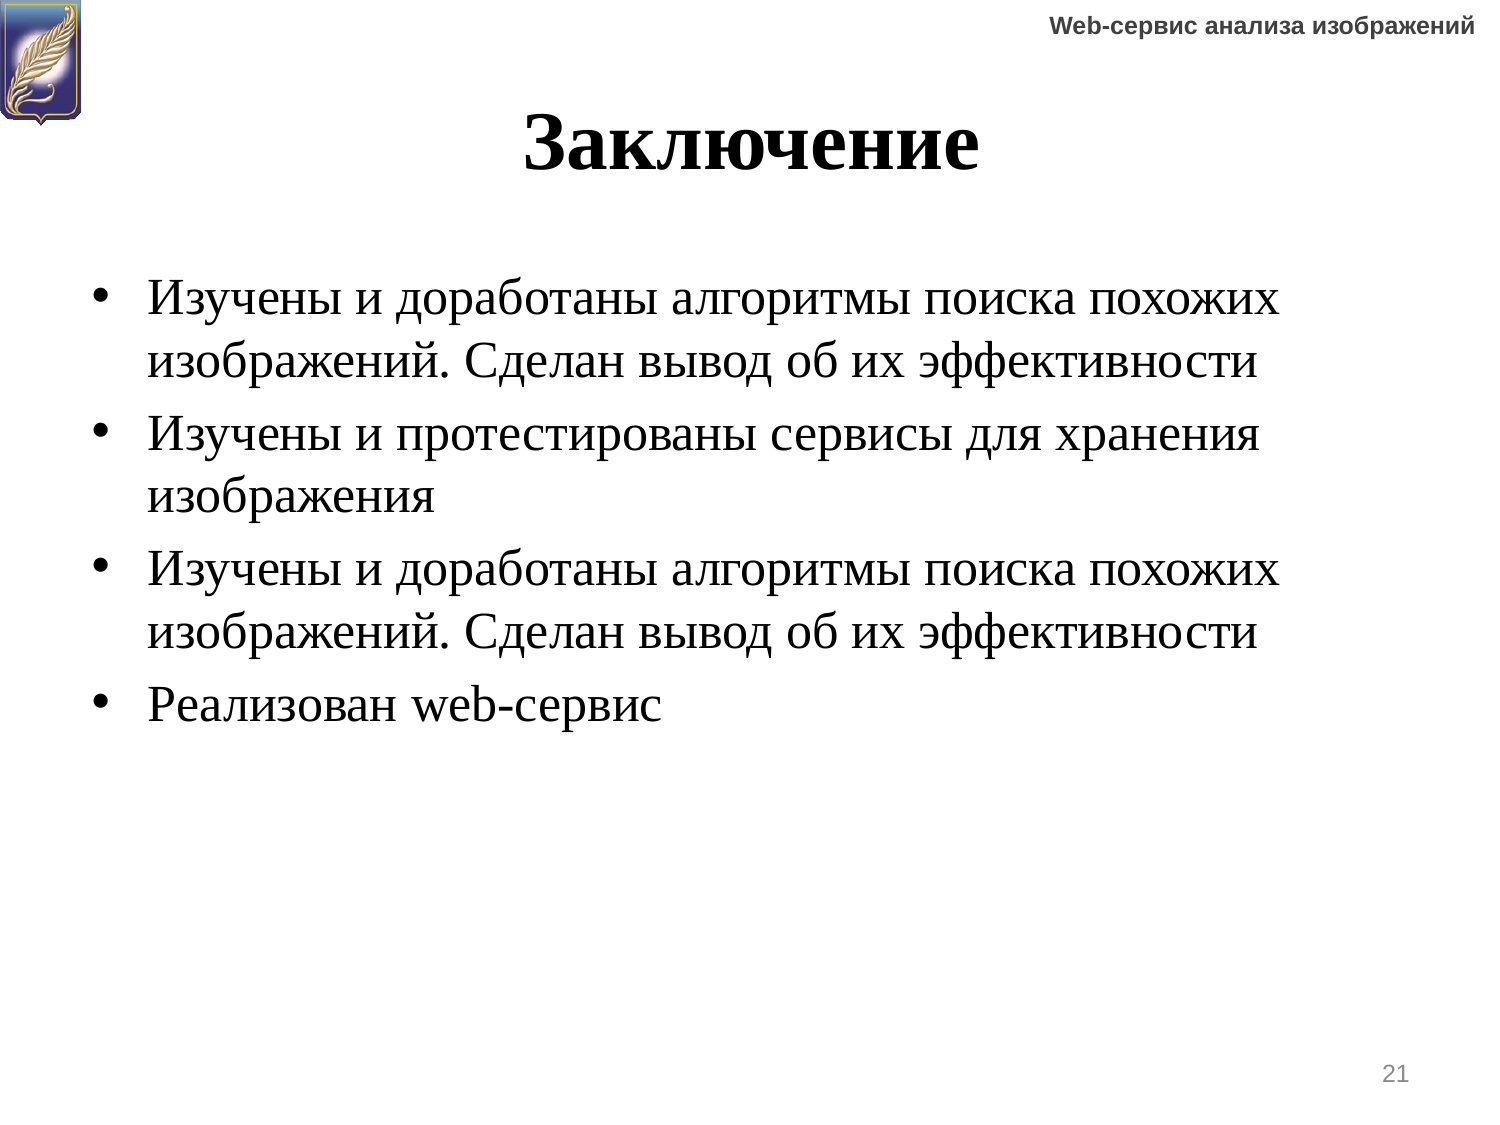

# Заключение
Изучены и доработаны алгоритмы поиска похожих изображений. Сделан вывод об их эффективности
Изучены и протестированы сервисы для хранения изображения
Изучены и доработаны алгоритмы поиска похожих изображений. Сделан вывод об их эффективности
Реализован web-сервис

21